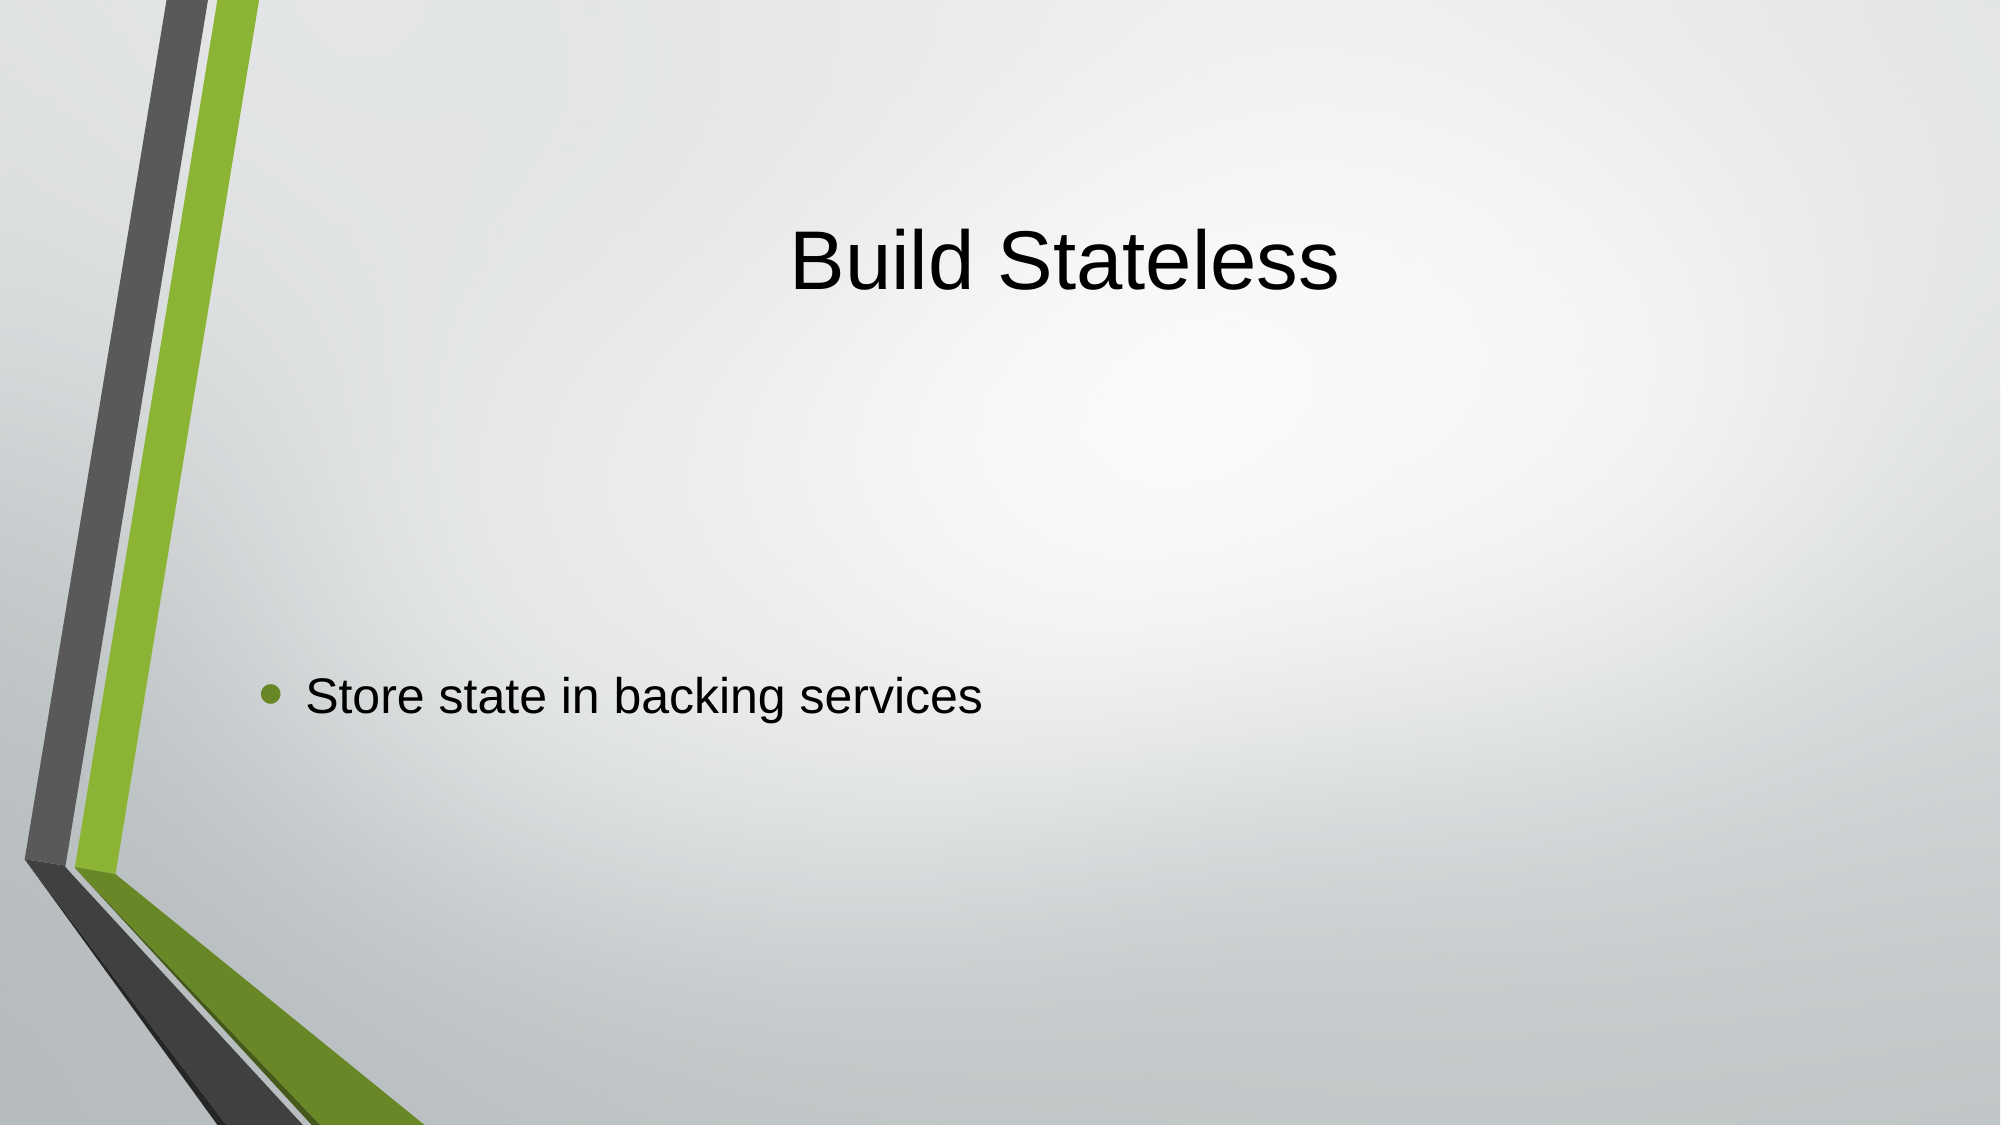

# Build Stateless
Store state in backing services